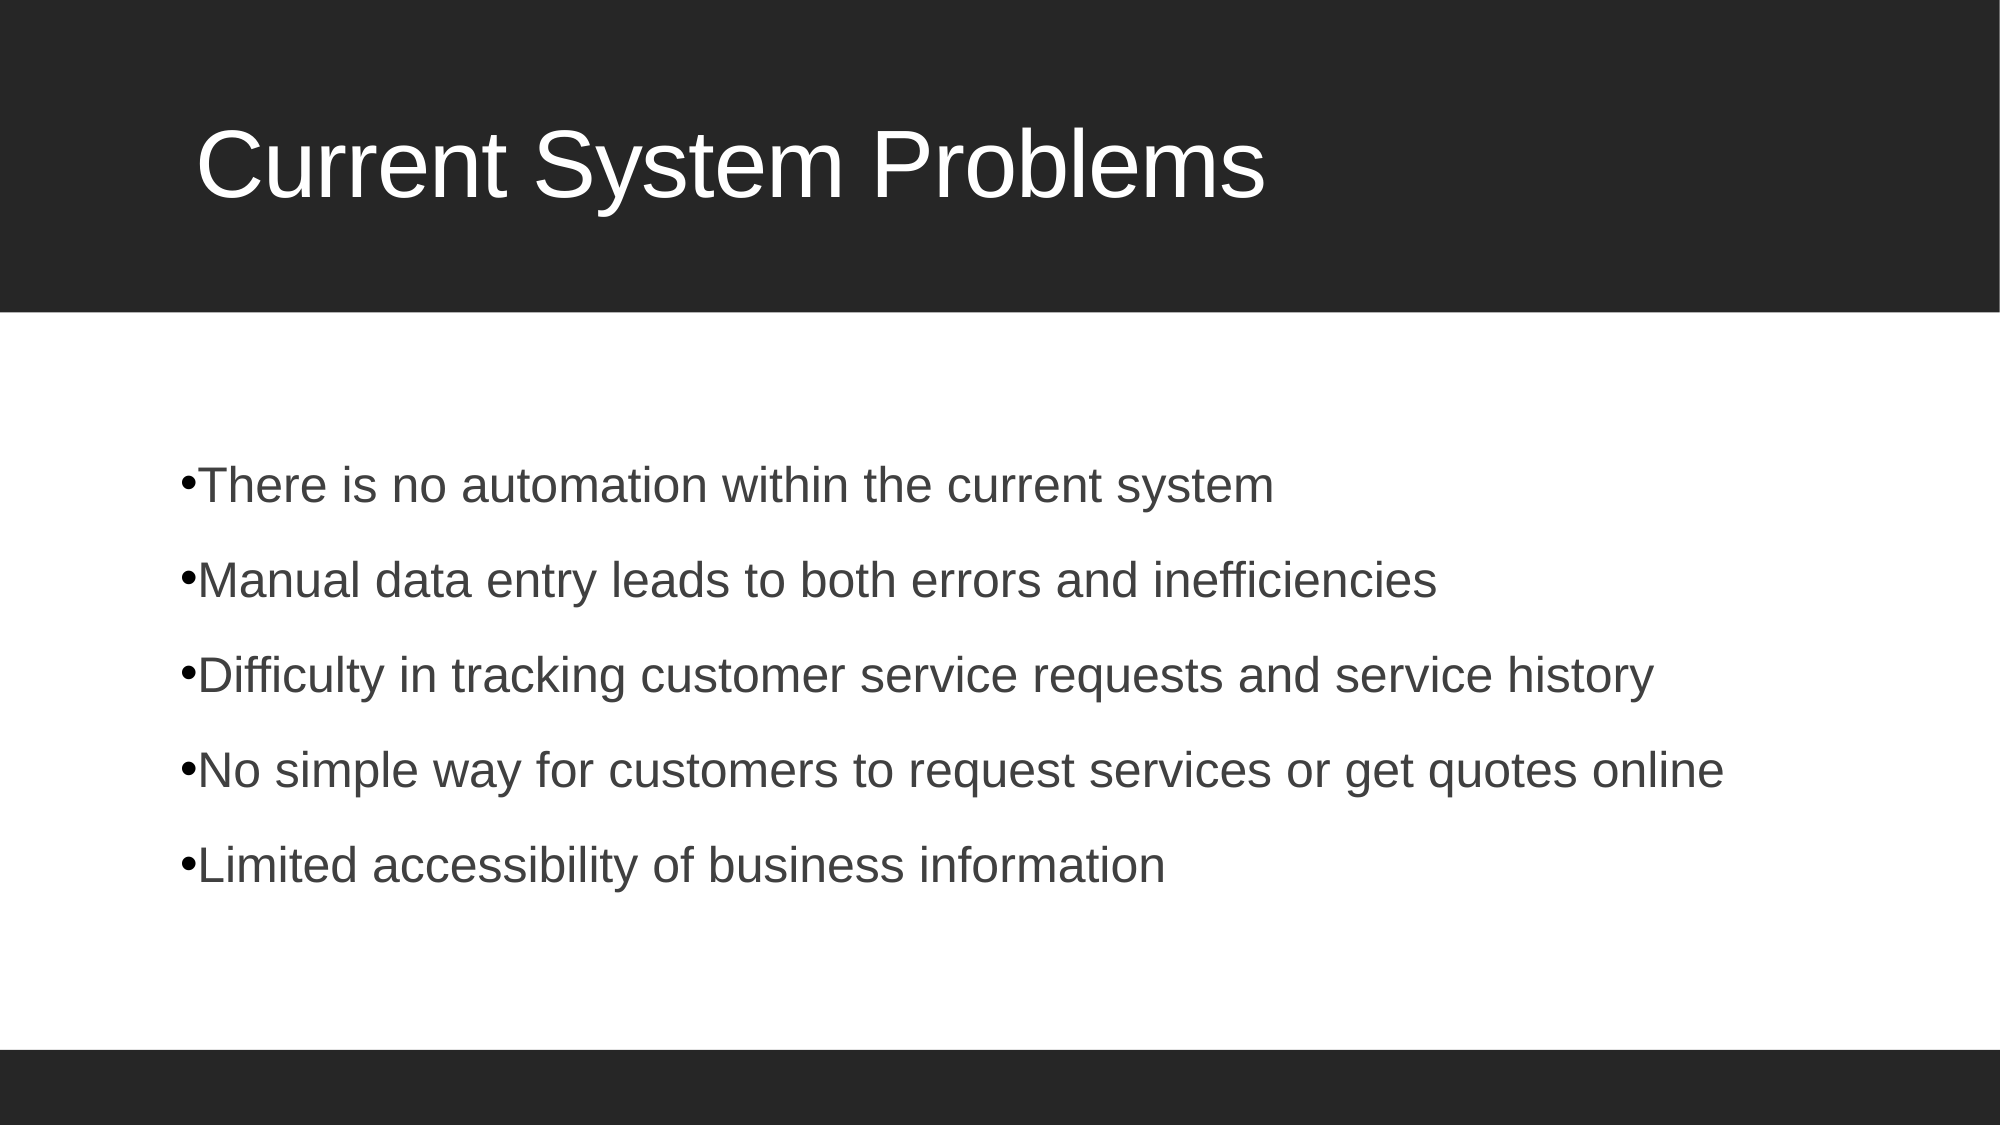

# Current System Problems
There is no automation within the current system
Manual data entry leads to both errors and inefficiencies
Difficulty in tracking customer service requests and service history
No simple way for customers to request services or get quotes online
Limited accessibility of business information